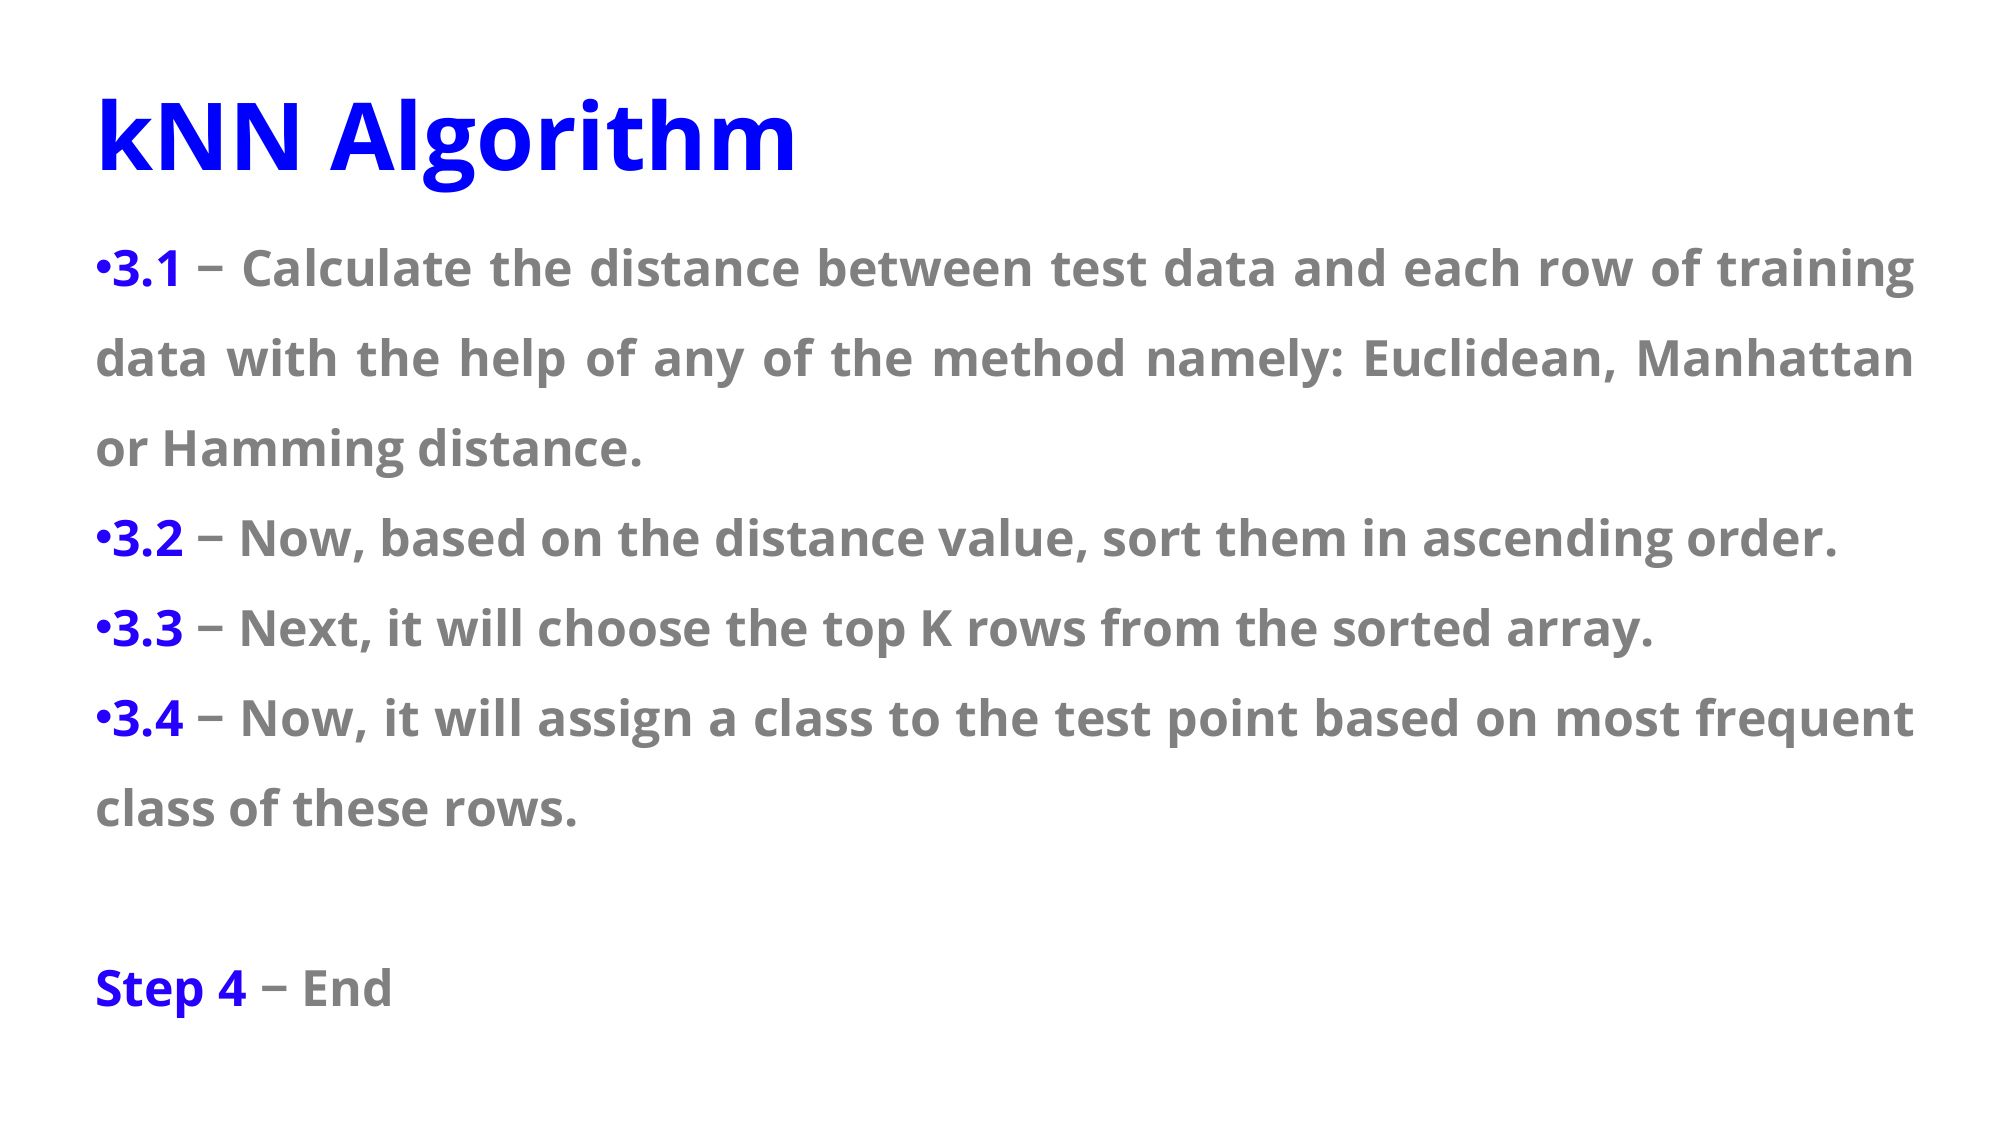

kNN Algorithm
3.1 − Calculate the distance between test data and each row of training data with the help of any of the method namely: Euclidean, Manhattan or Hamming distance.
3.2 − Now, based on the distance value, sort them in ascending order.
3.3 − Next, it will choose the top K rows from the sorted array.
3.4 − Now, it will assign a class to the test point based on most frequent class of these rows.

Step 4 − End